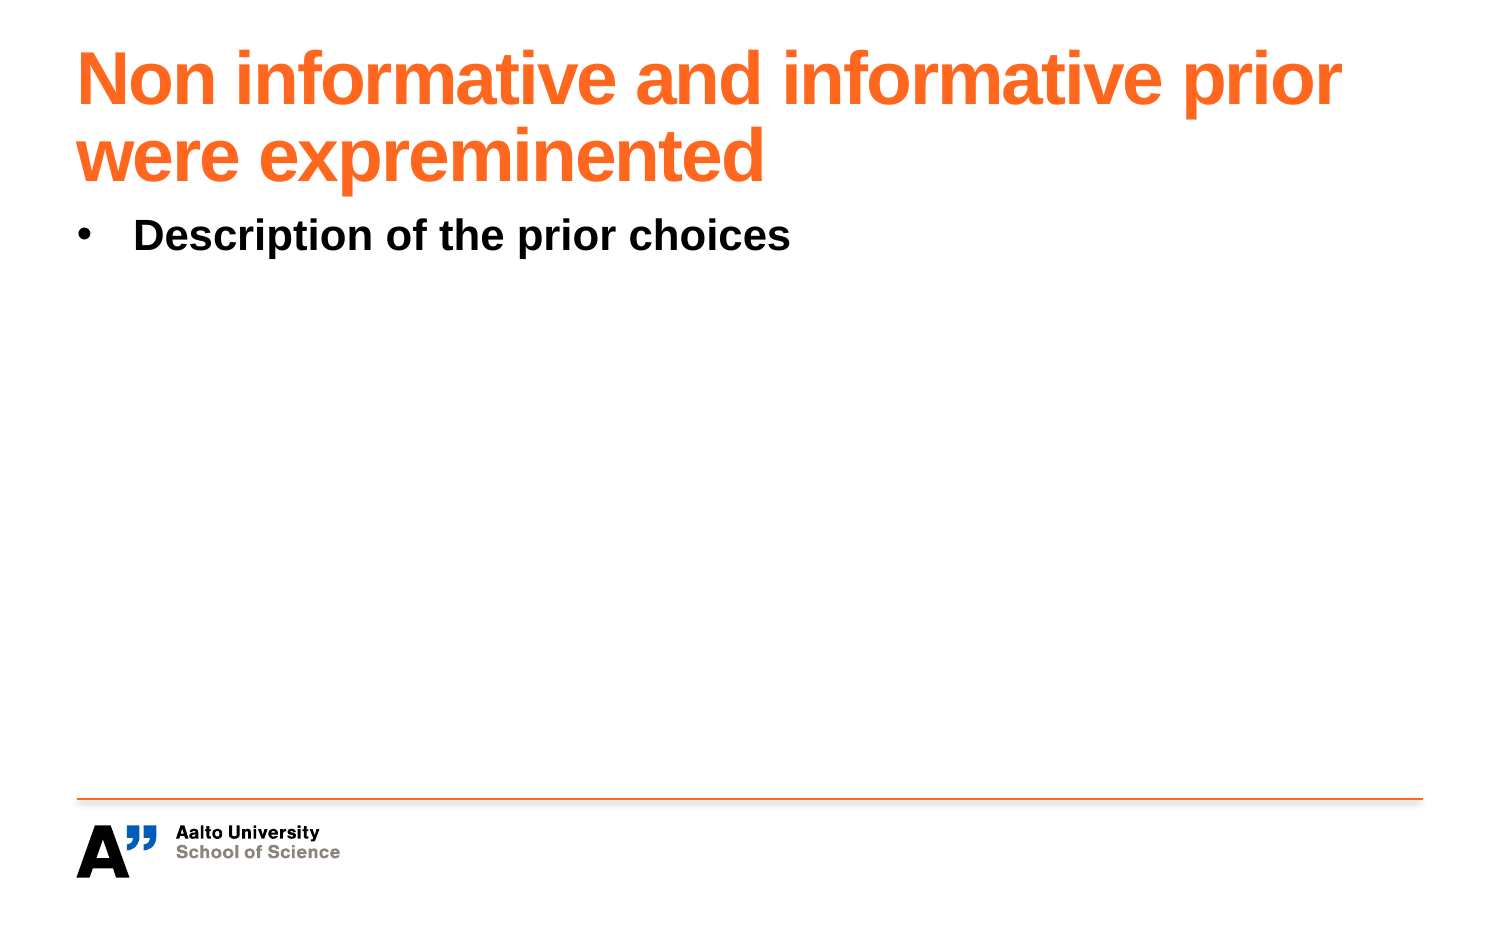

# Non informative and informative prior were expreminented
Description of the prior choices